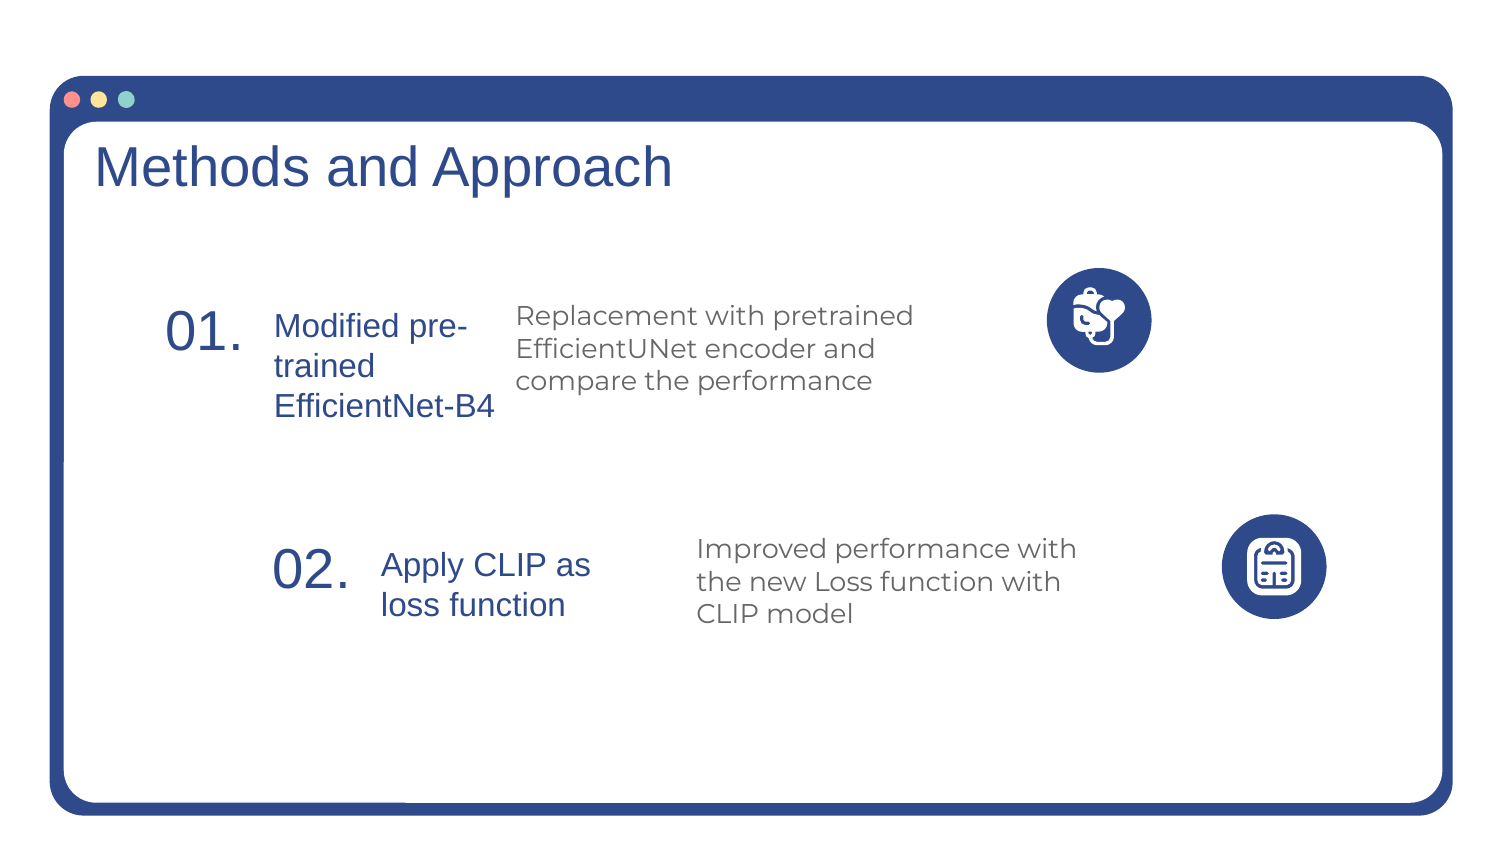

Methods and Approach

01.
# Modified pre-trained EfficientNet-B4
Replacement with pretrained EfficientUNet encoder and compare the performance

02.
Apply CLIP as loss function
Improved performance with the new Loss function with CLIP model